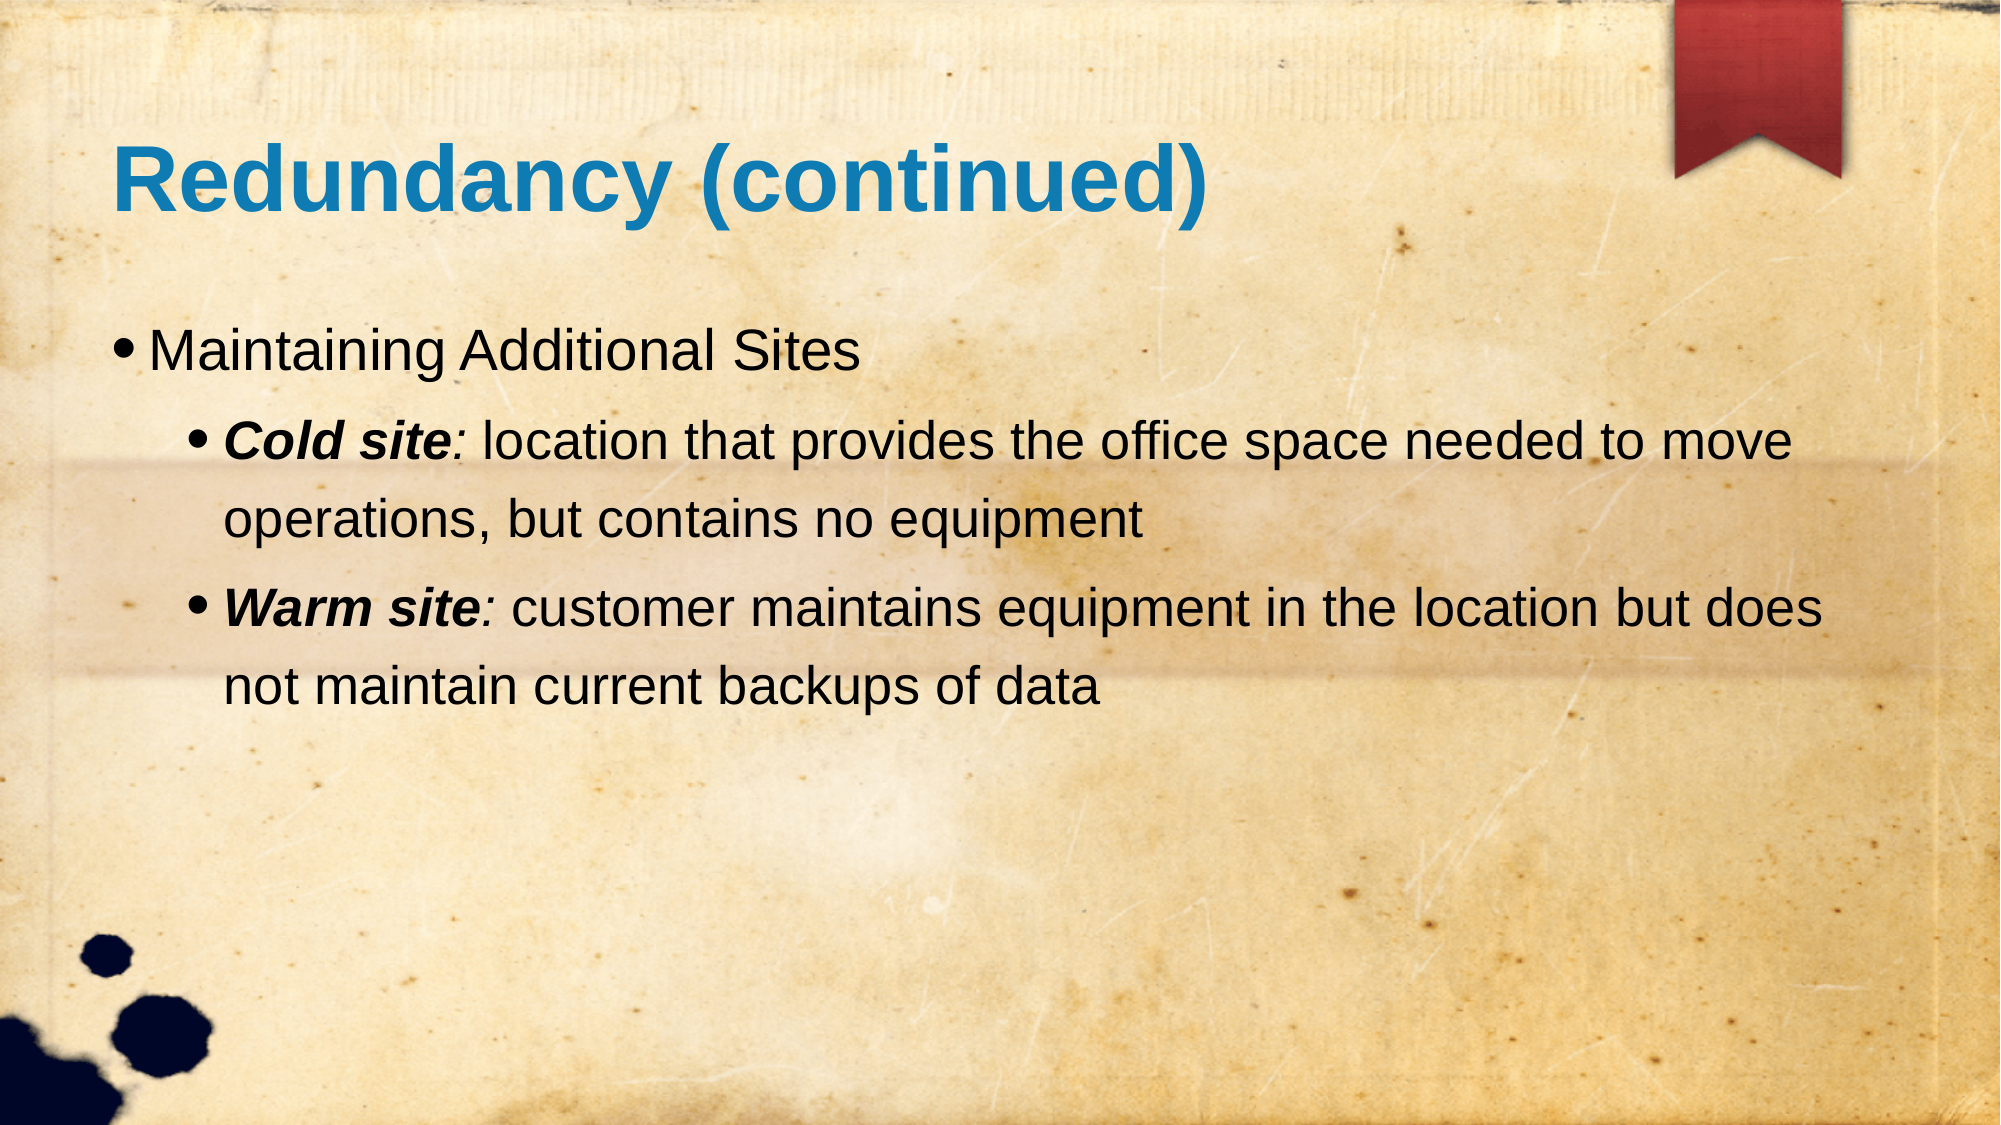

Redundancy (continued)
Maintaining Additional Sites
Cold site: location that provides the office space needed to move operations, but contains no equipment
Warm site: customer maintains equipment in the location but does not maintain current backups of data